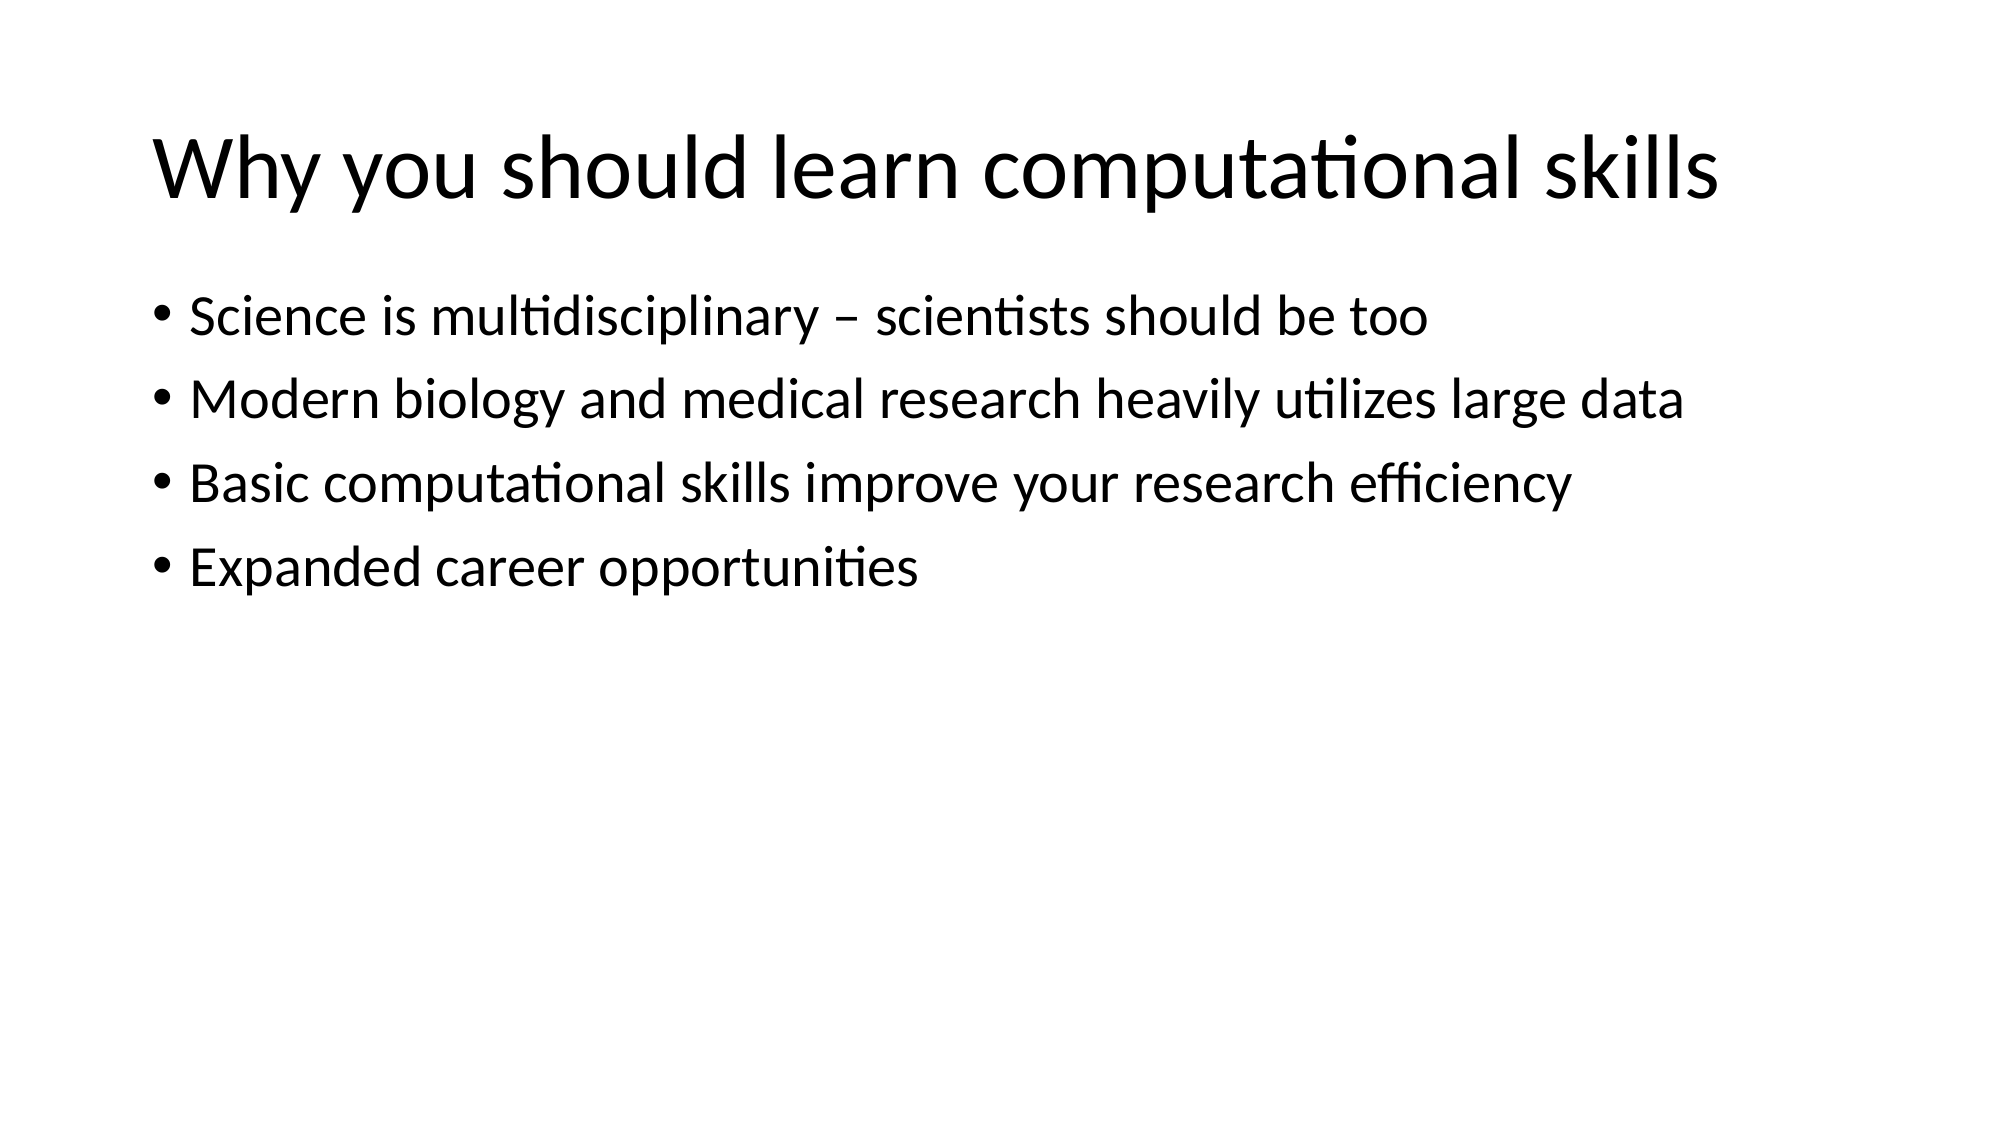

# Why you should learn computational skills
Science is multidisciplinary – scientists should be too
Modern biology and medical research heavily utilizes large data
Basic computational skills improve your research efficiency
Expanded career opportunities